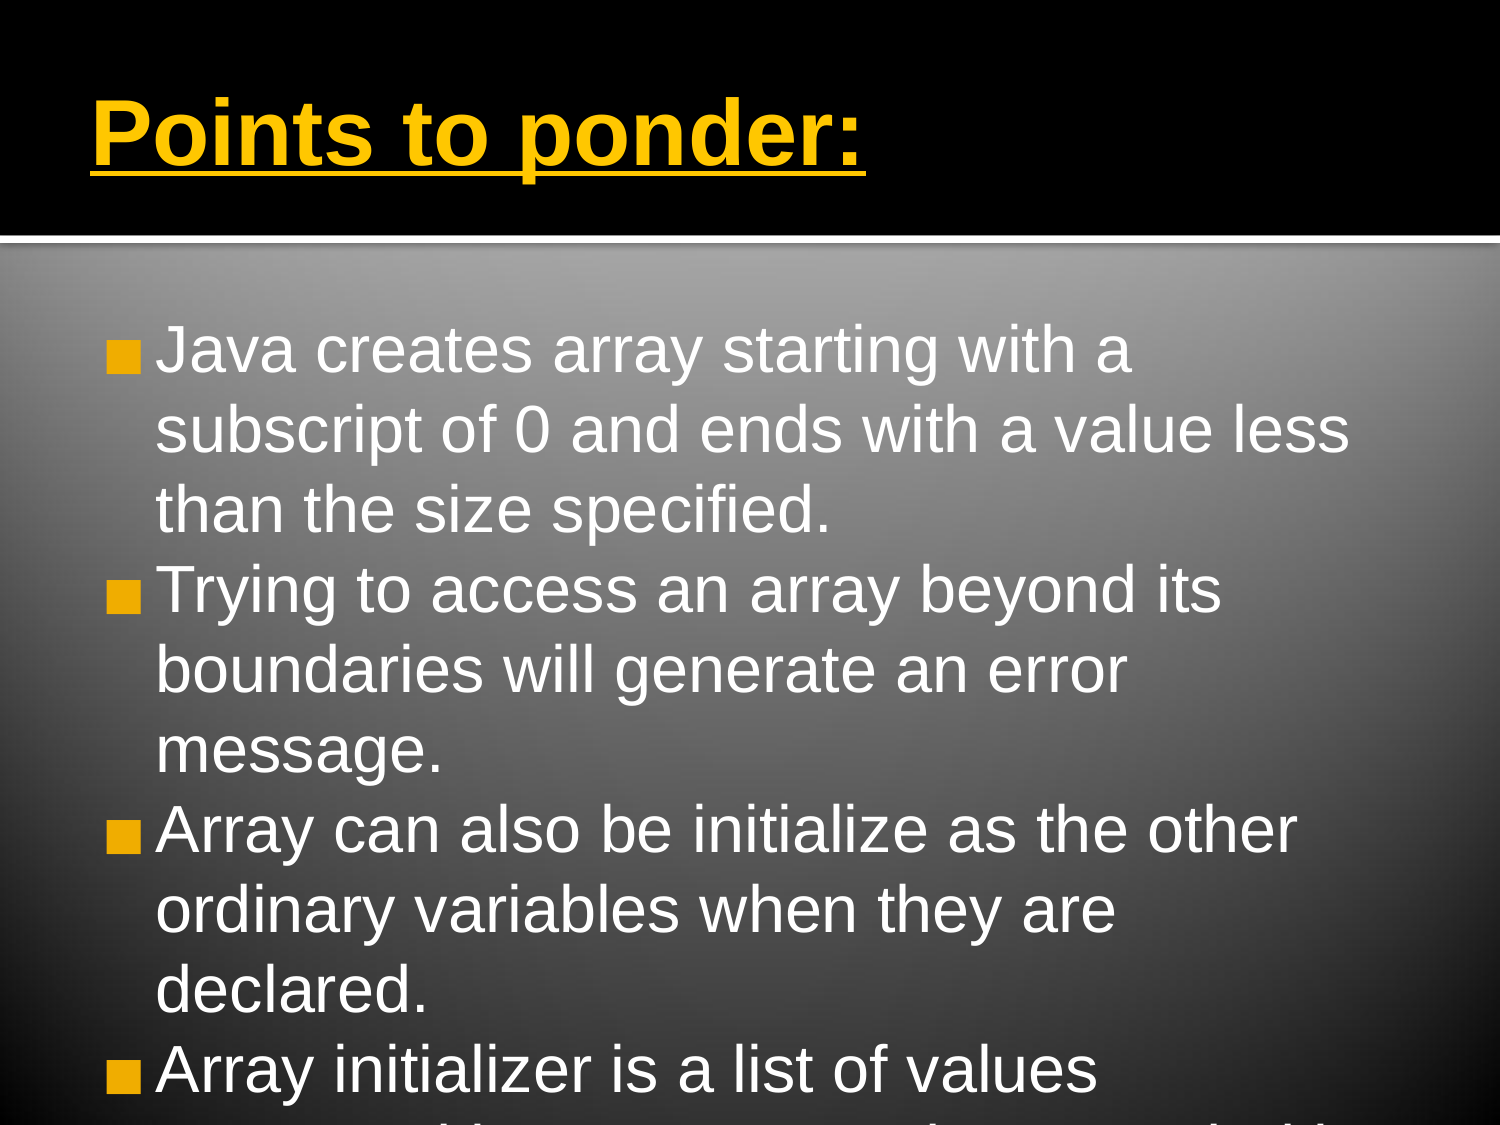

Points to ponder:
Java creates array starting with a subscript of 0 and ends with a value less than the size specified.
Trying to access an array beyond its boundaries will generate an error message.
Array can also be initialize as the other ordinary variables when they are declared.
Array initializer is a list of values separated by commas and surrounded by curly braces.